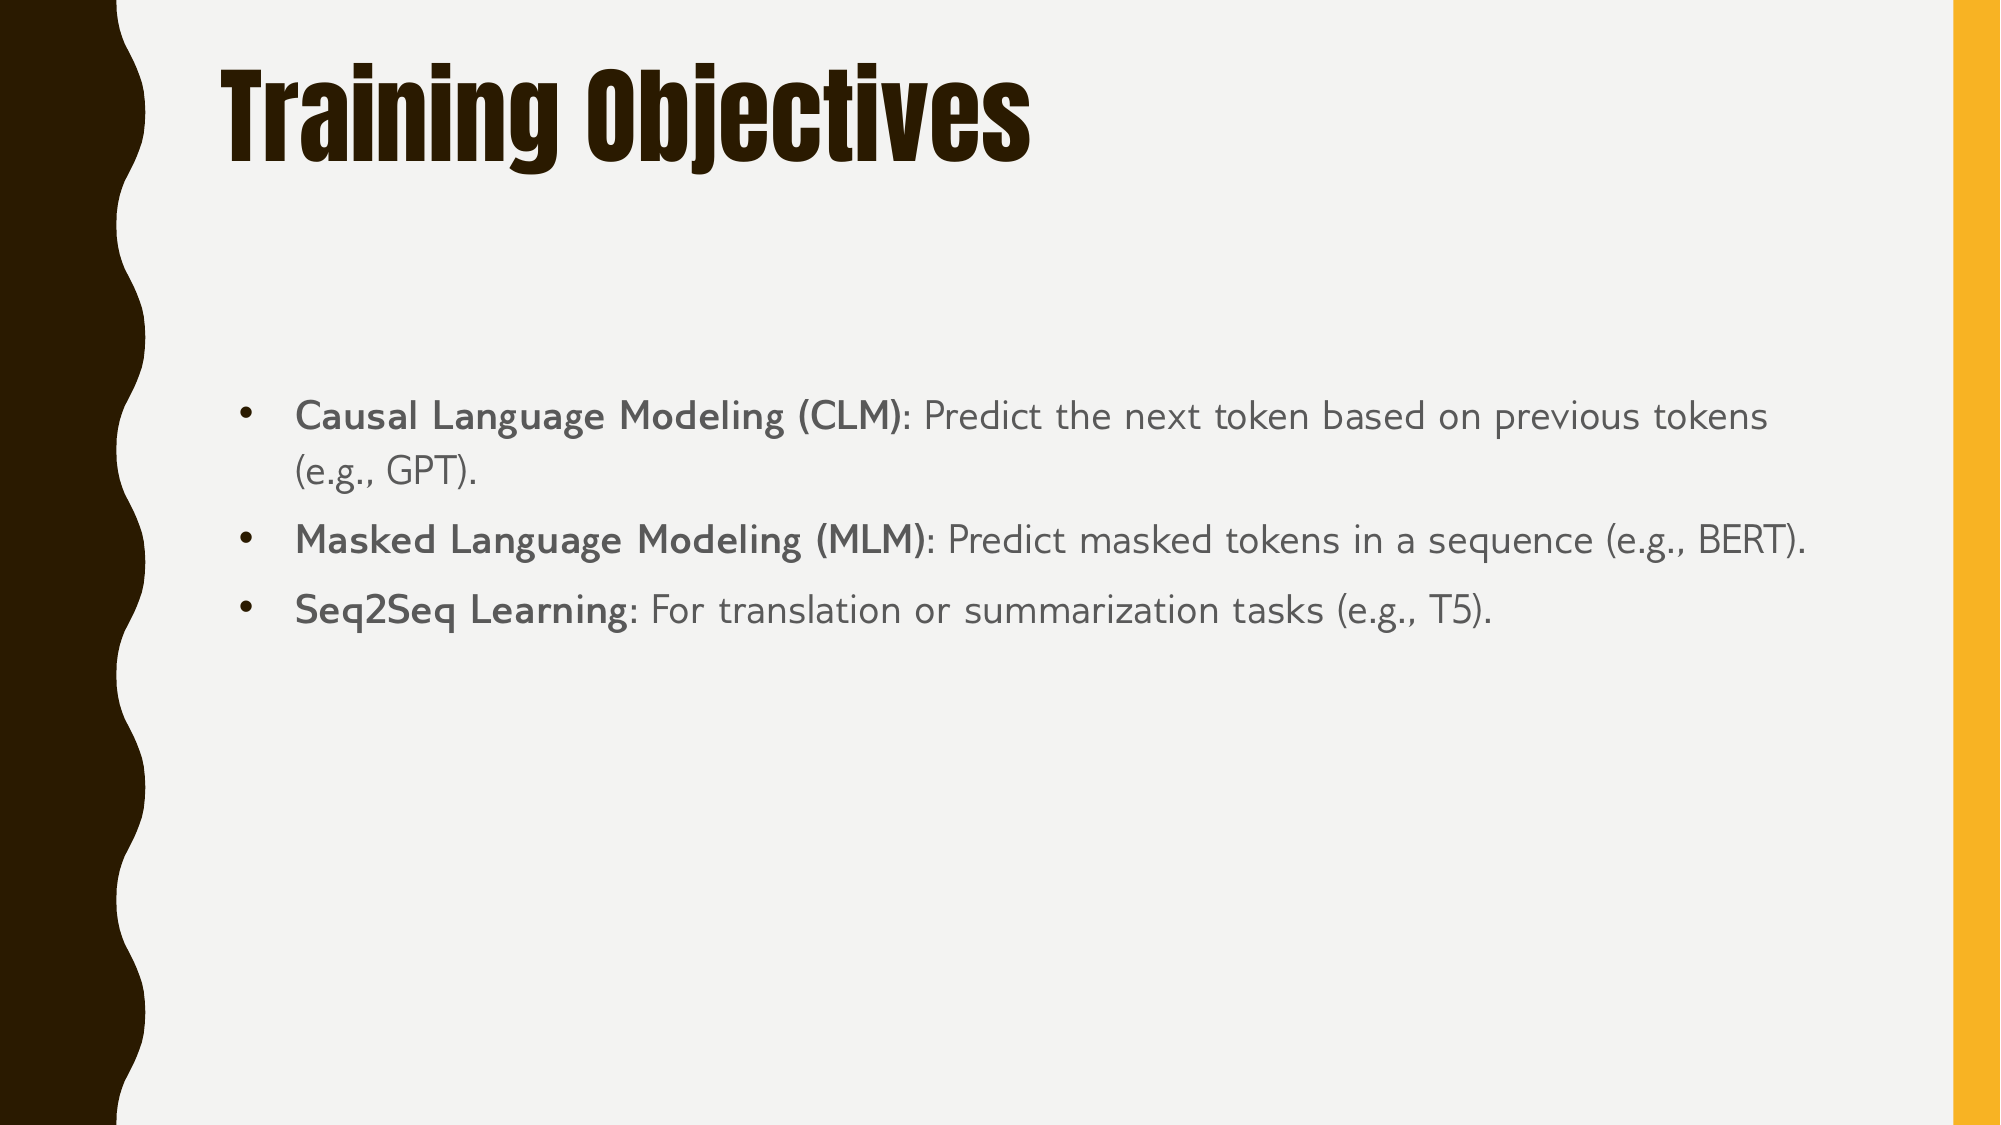

# Training Objectives
Causal Language Modeling (CLM): Predict the next token based on previous tokens (e.g., GPT).
Masked Language Modeling (MLM): Predict masked tokens in a sequence (e.g., BERT).
Seq2Seq Learning: For translation or summarization tasks (e.g., T5).